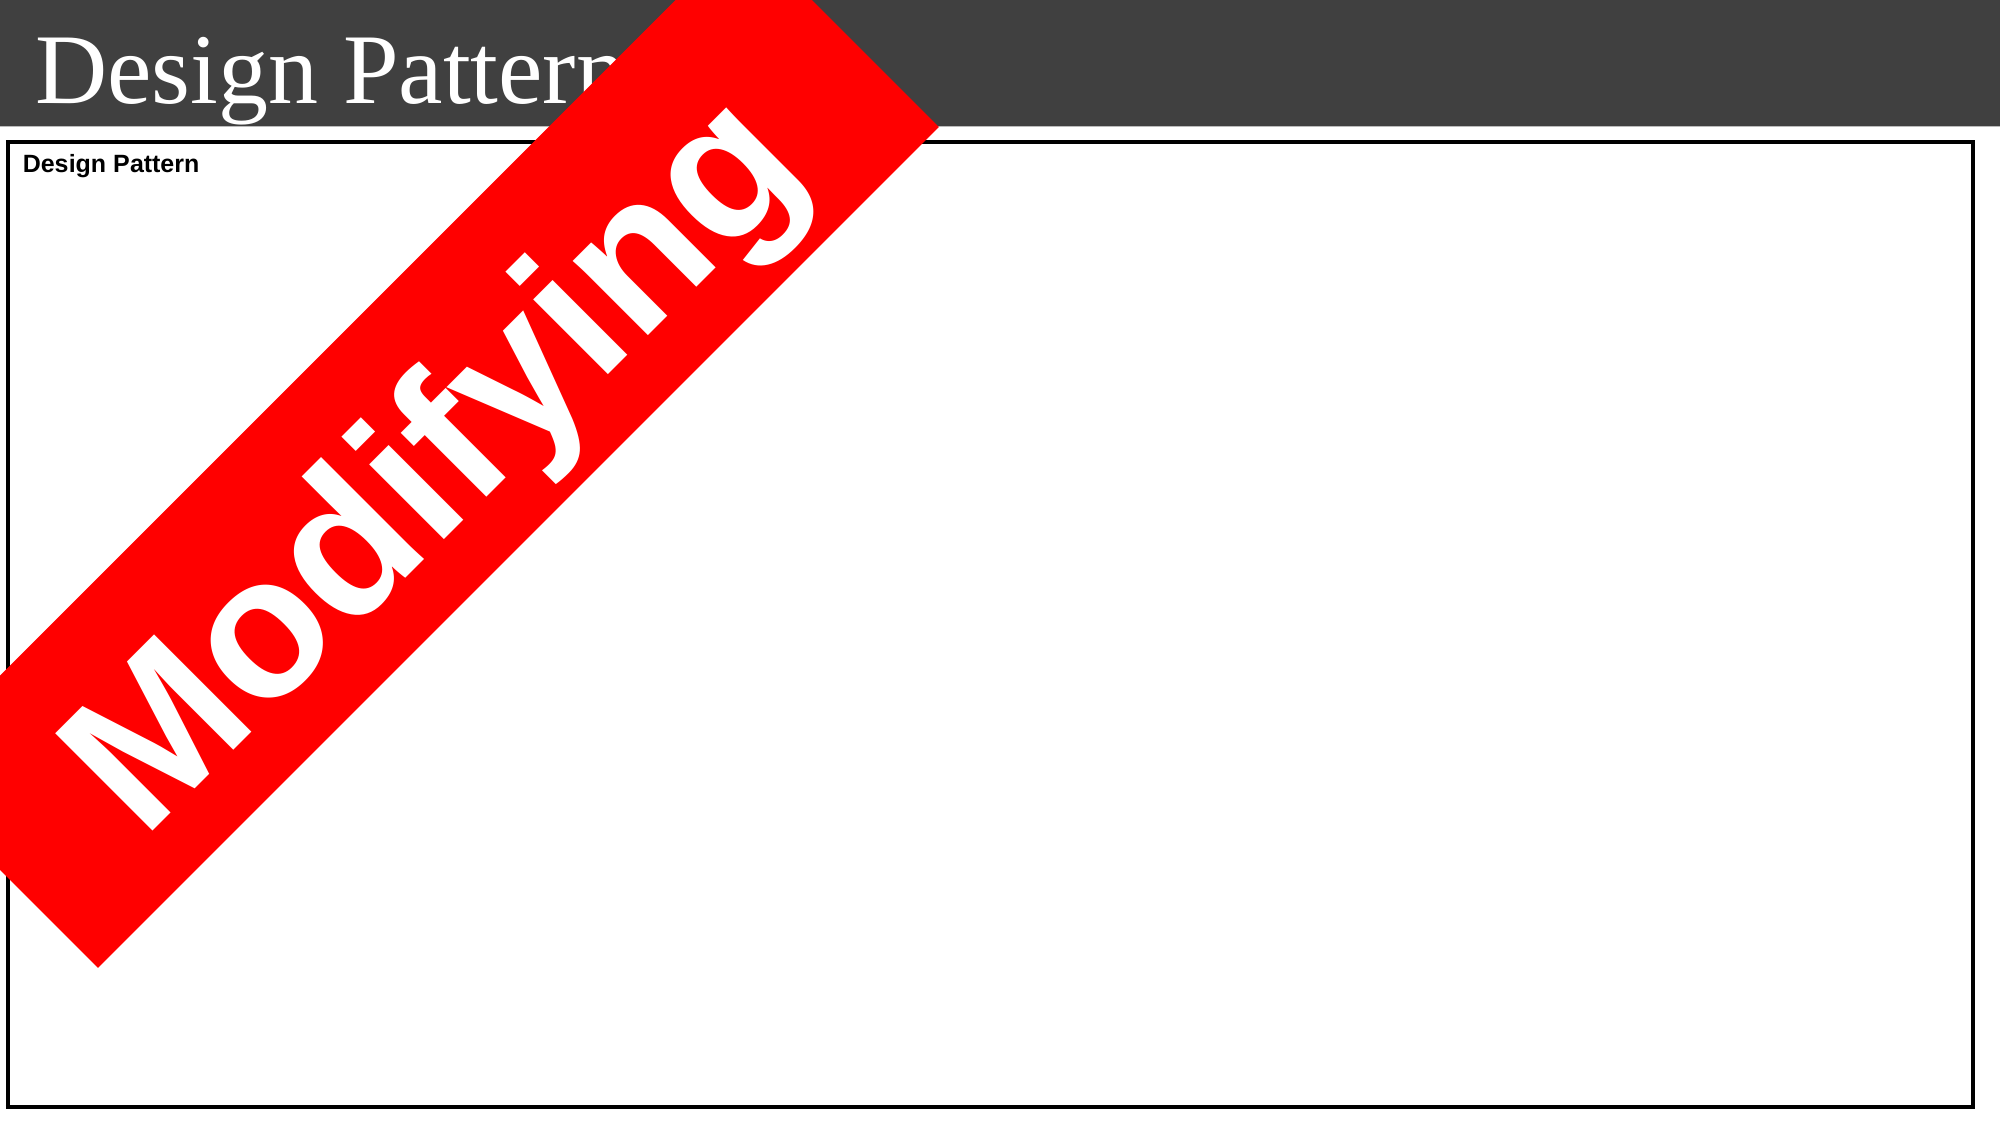

Design Pattern
| Design Pattern |
| --- |
Modifying